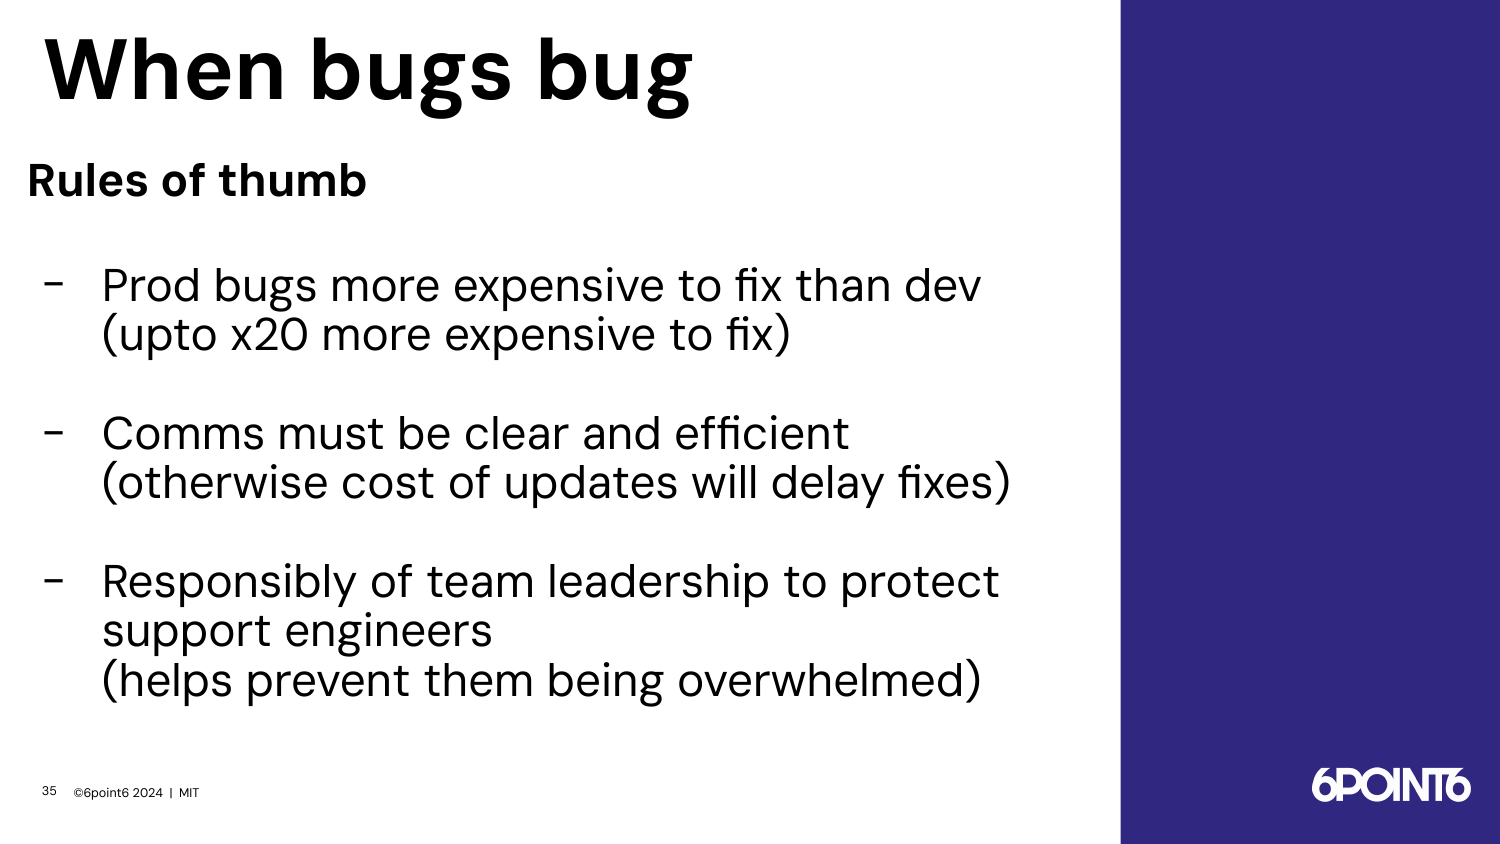

# When bugs bug
Rules of thumb
Prod bugs more expensive to fix than dev
(upto x20 more expensive to fix)

Comms must be clear and efficient
(otherwise cost of updates will delay fixes)
Responsibly of team leadership to protect support engineers
(helps prevent them being overwhelmed)
35